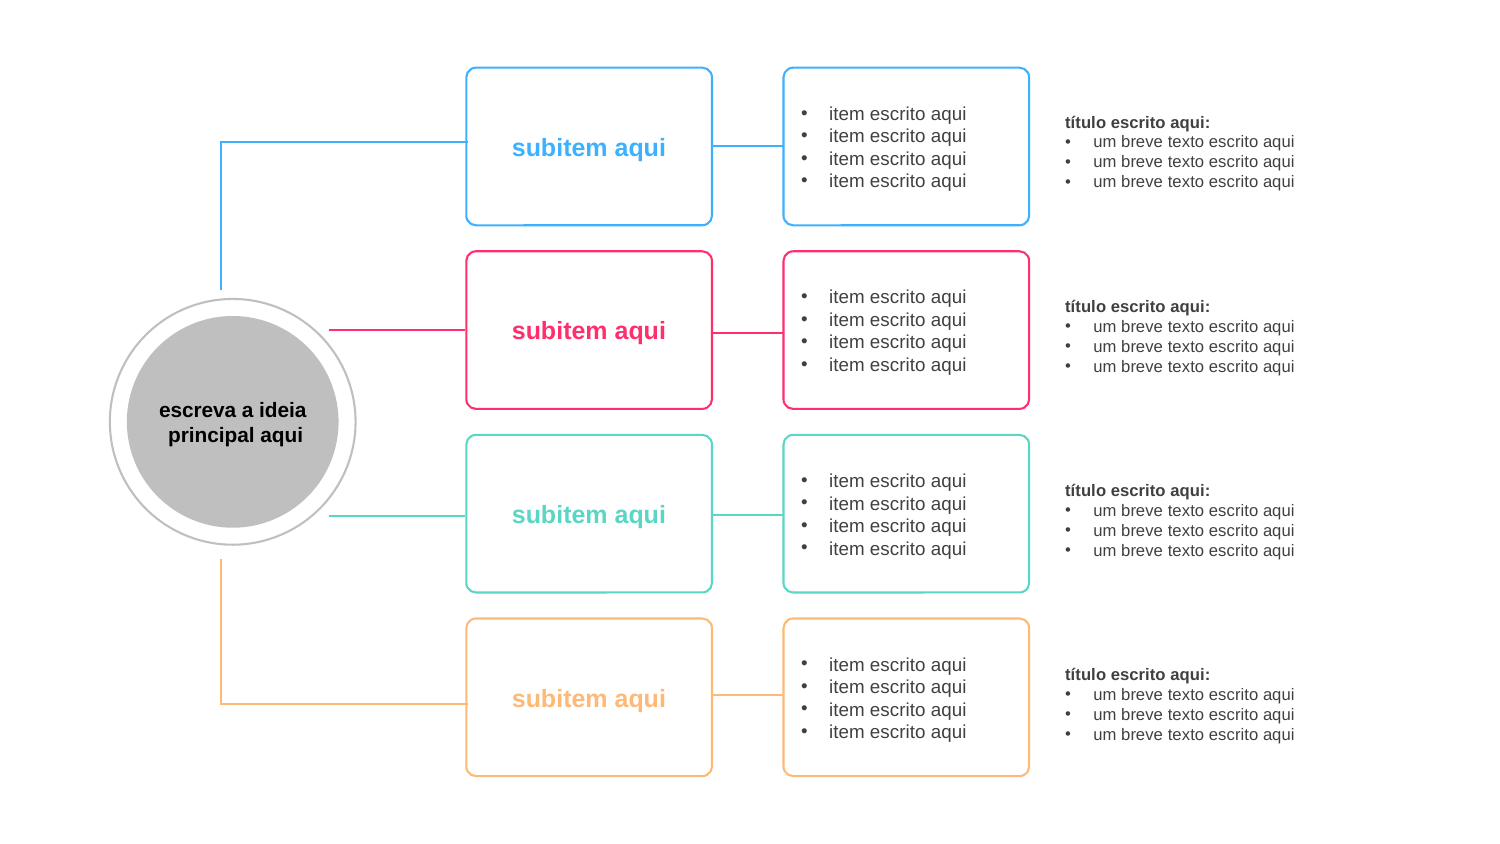

subitem aqui
item escrito aqui
item escrito aqui
item escrito aqui
item escrito aqui
título escrito aqui:
um breve texto escrito aqui
um breve texto escrito aqui
um breve texto escrito aqui

subitem aqui
item escrito aqui
item escrito aqui
item escrito aqui
item escrito aqui
título escrito aqui:
um breve texto escrito aqui
um breve texto escrito aqui
um breve texto escrito aqui

escreva a ideia
 principal aqui
subitem aqui
item escrito aqui
item escrito aqui
item escrito aqui
item escrito aqui
título escrito aqui:
um breve texto escrito aqui
um breve texto escrito aqui
um breve texto escrito aqui

subitem aqui
item escrito aqui
item escrito aqui
item escrito aqui
item escrito aqui
título escrito aqui:
um breve texto escrito aqui
um breve texto escrito aqui
um breve texto escrito aqui